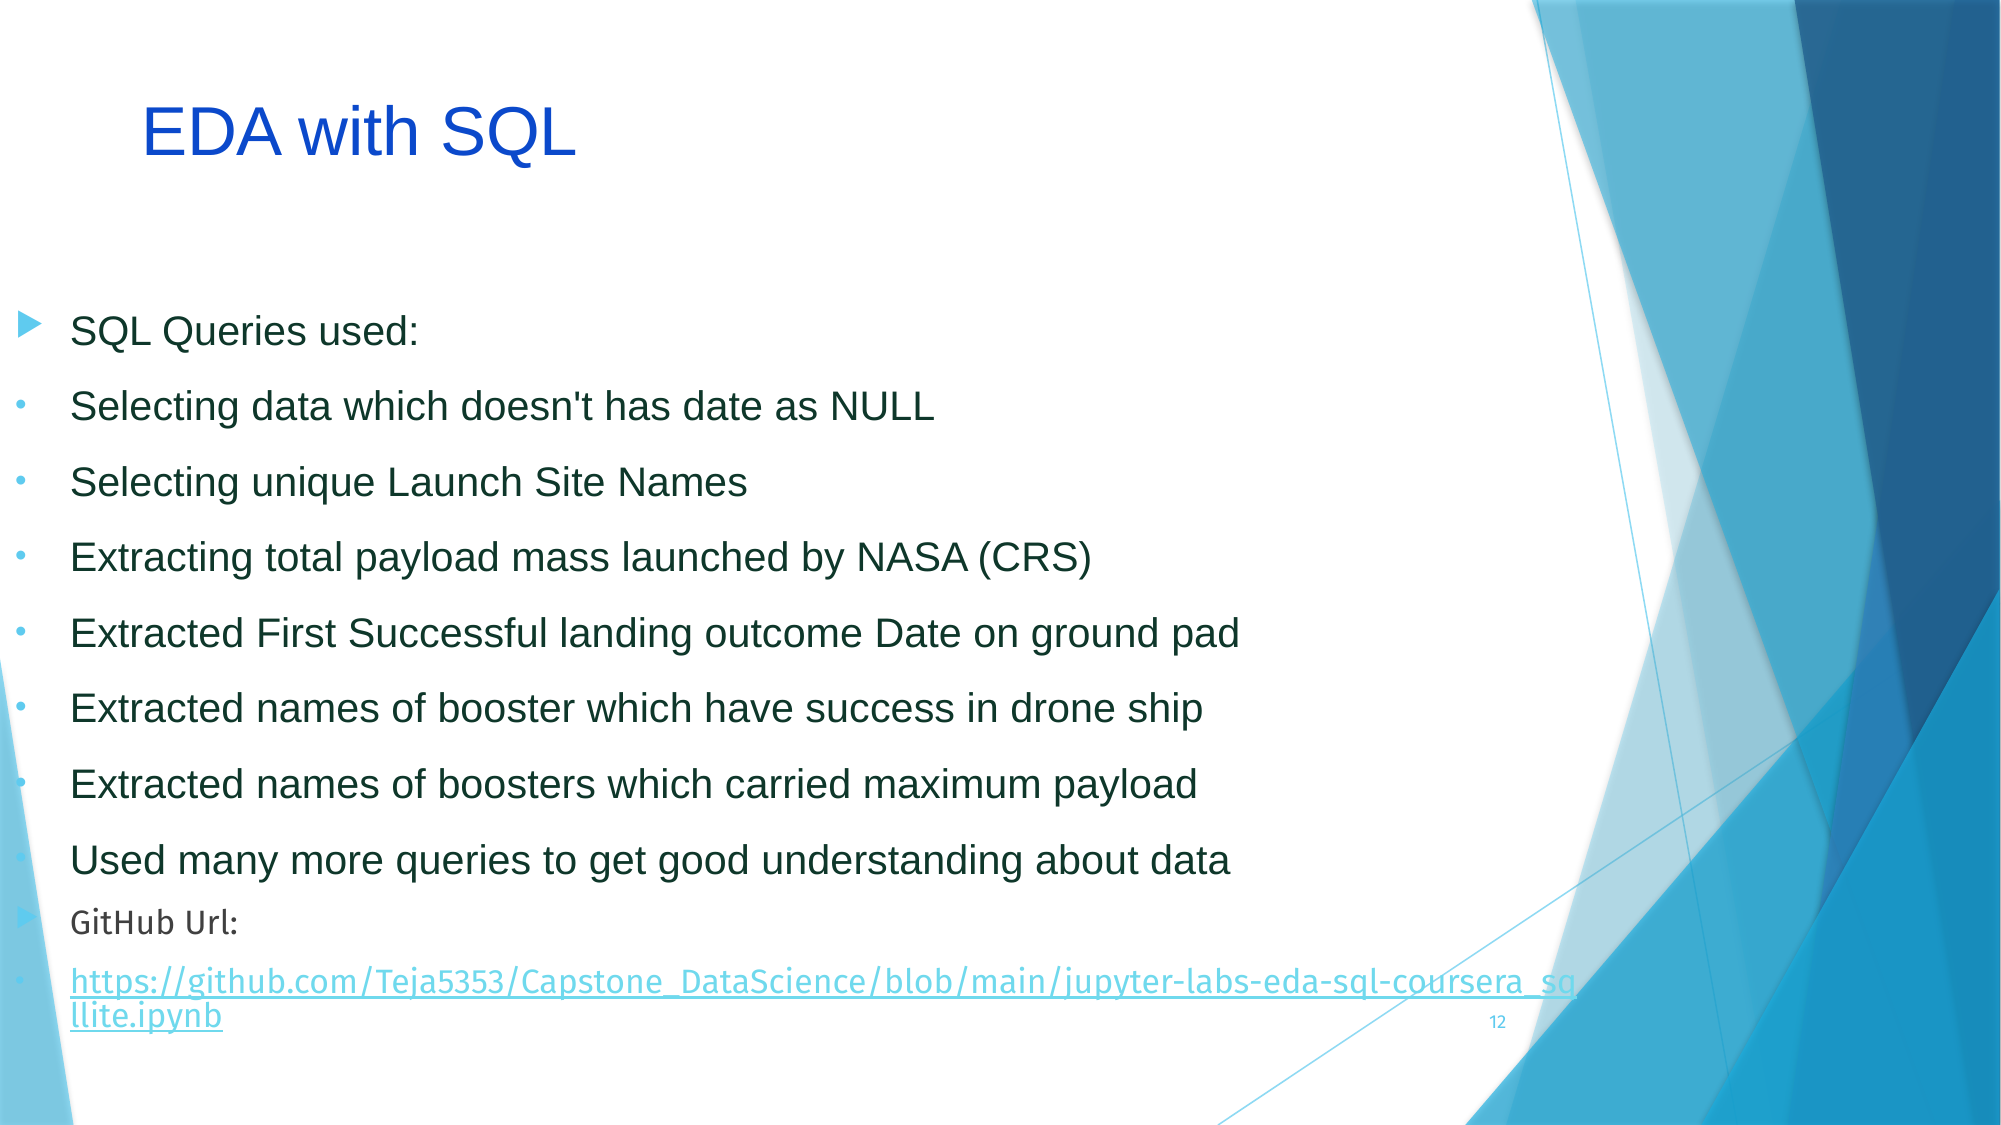

EDA with SQL
SQL Queries used:
Selecting data which doesn't has date as NULL
Selecting unique Launch Site Names
Extracting total payload mass launched by NASA (CRS)
Extracted First Successful landing outcome Date on ground pad
Extracted names of booster which have success in drone ship
Extracted names of boosters which carried maximum payload
Used many more queries to get good understanding about data
GitHub Url:
https://github.com/Teja5353/Capstone_DataScience/blob/main/jupyter-labs-eda-sql-coursera_sqllite.ipynb

12